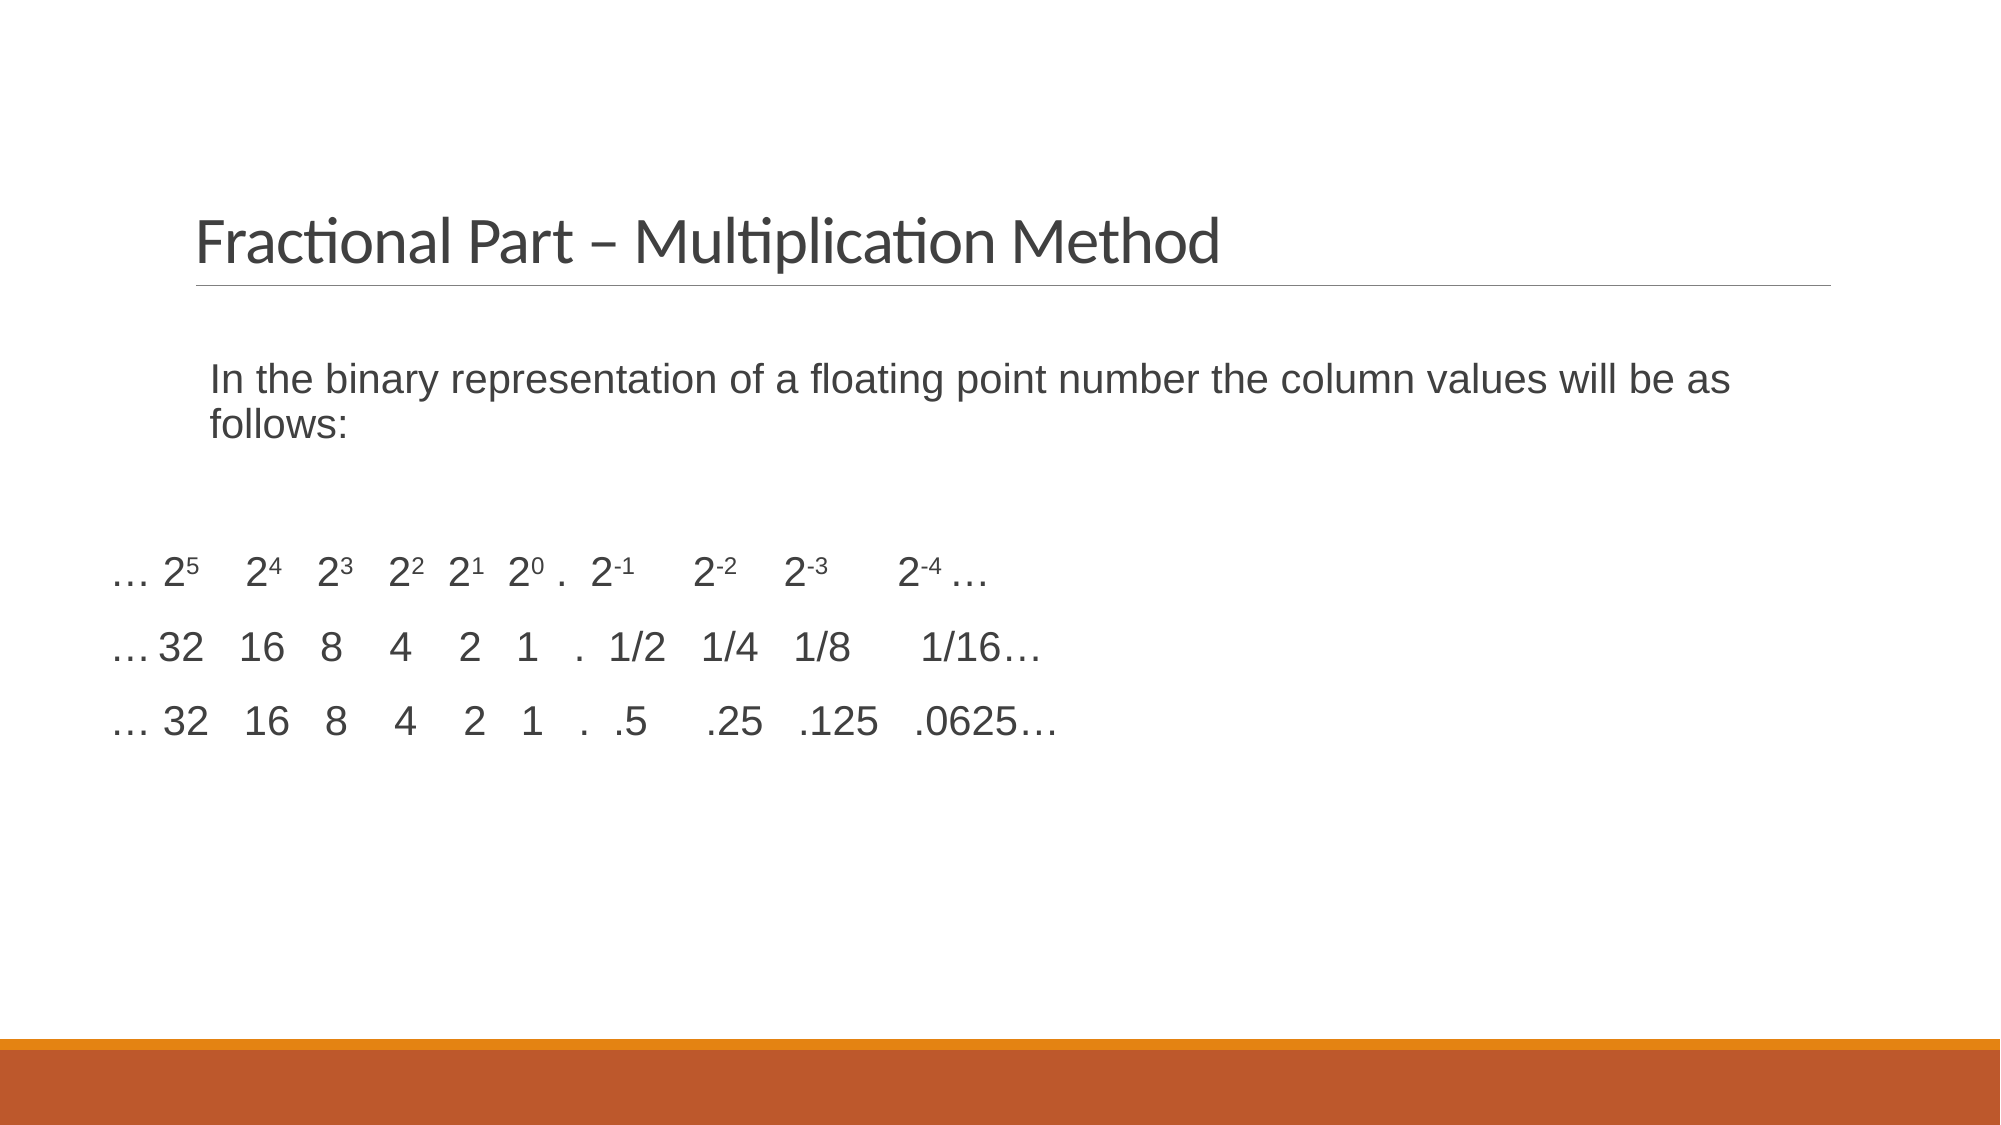

# Fractional Part – Multiplication Method
	In the binary representation of a floating point number the column values will be as follows:

… 25    24   23   22  21  20 .  2-1     2-2    2-3      2-4 …
… 32   16   8    4    2   1   .  1/2   1/4   1/8      1/16…
… 32   16   8    4    2   1   .  .5     .25   .125   .0625…